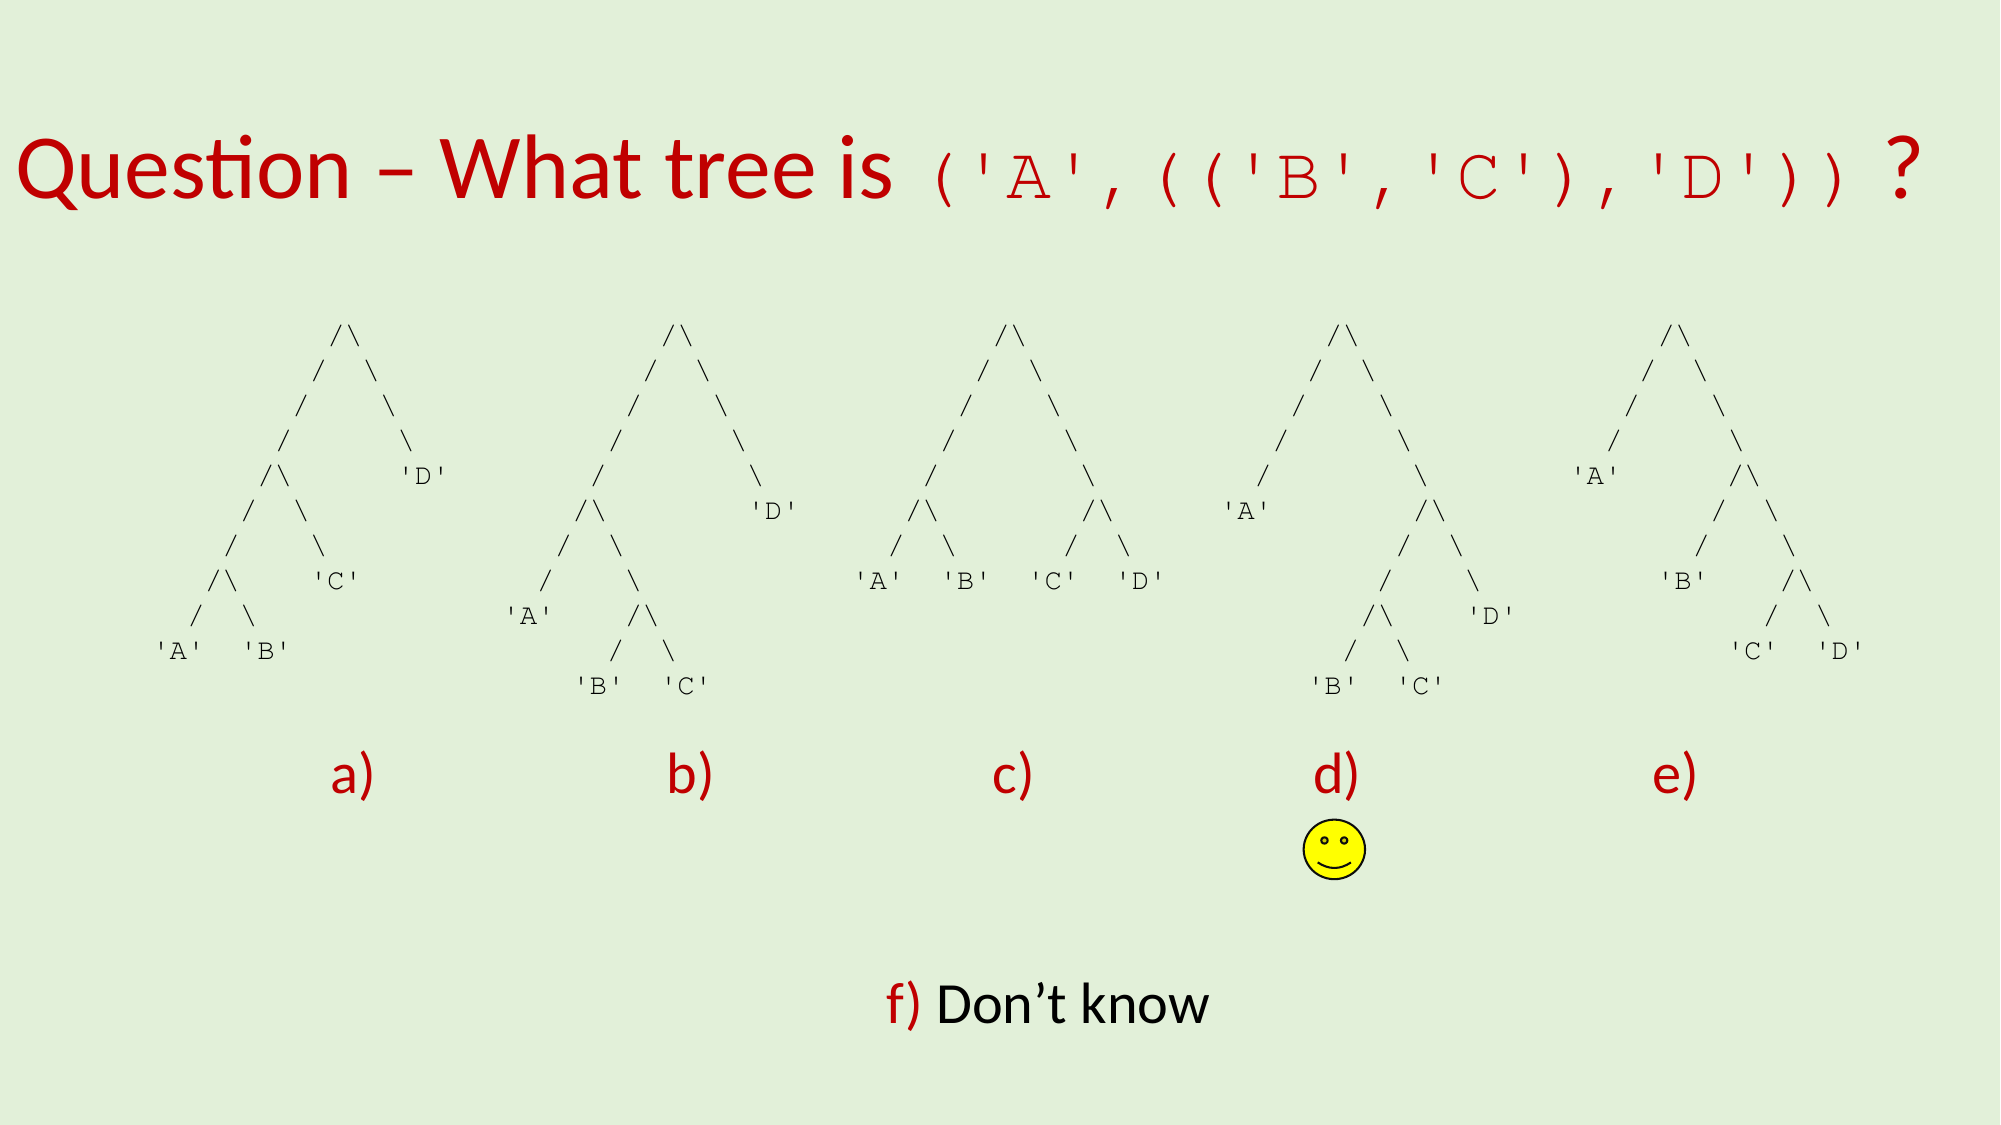

# Question – What tree is ('A',(('B','C'),'D')) ?
          /\                 /\                 /\                 /\                 /\
         /  \               /  \               /  \               /  \               /  \
        /    \             /    \             /    \             /    \             /    \
       /      \           /      \           /      \           /      \           /      \
      /\      'D'        /        \         /        \         /        \        'A'      /\
     /  \               /\        'D'      /\        /\      'A'        /\               /  \
    /    \             /  \               /  \      /  \               /  \             /    \
   /\    'C'          /    \            'A'  'B'  'C'  'D'            /    \          'B'    /\
  /  \              'A'    /\                                        /\    'D'              /  \
'A'  'B'                  /  \                                      /  \                  'C'  'D'
                        'B'  'C'                                  'B'  'C'

                   b)                     c)                     d)                      e)

			        f) Don’t know